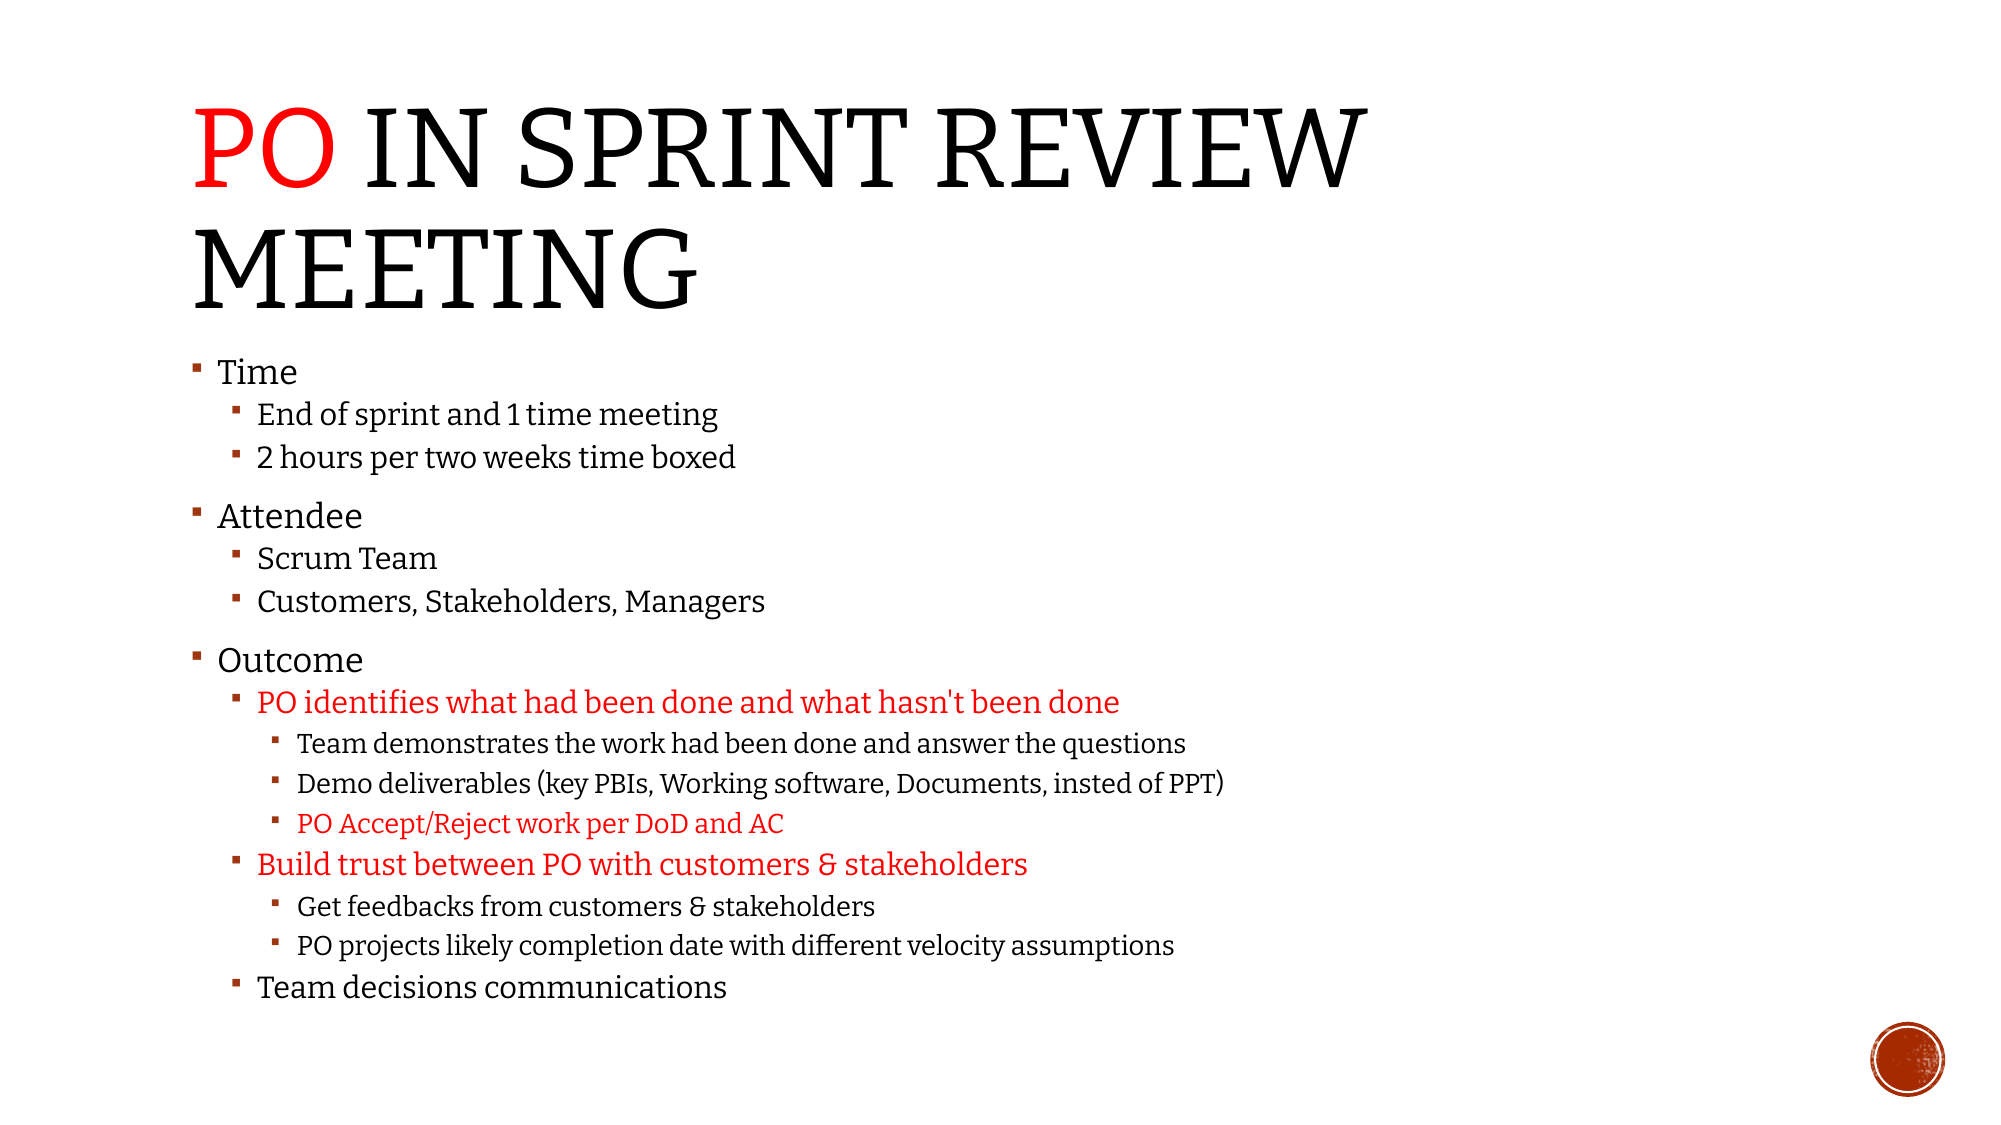

# PO in Sprint Review Meeting
Time
End of sprint and 1 time meeting
2 hours per two weeks time boxed
Attendee
Scrum Team
Customers, Stakeholders, Managers
Outcome
PO identifies what had been done and what hasn't been done
Team demonstrates the work had been done and answer the questions
Demo deliverables (key PBIs, Working software, Documents, insted of PPT)
PO Accept/Reject work per DoD and AC
Build trust between PO with customers & stakeholders
Get feedbacks from customers & stakeholders
PO projects likely completion date with different velocity assumptions
Team decisions communications